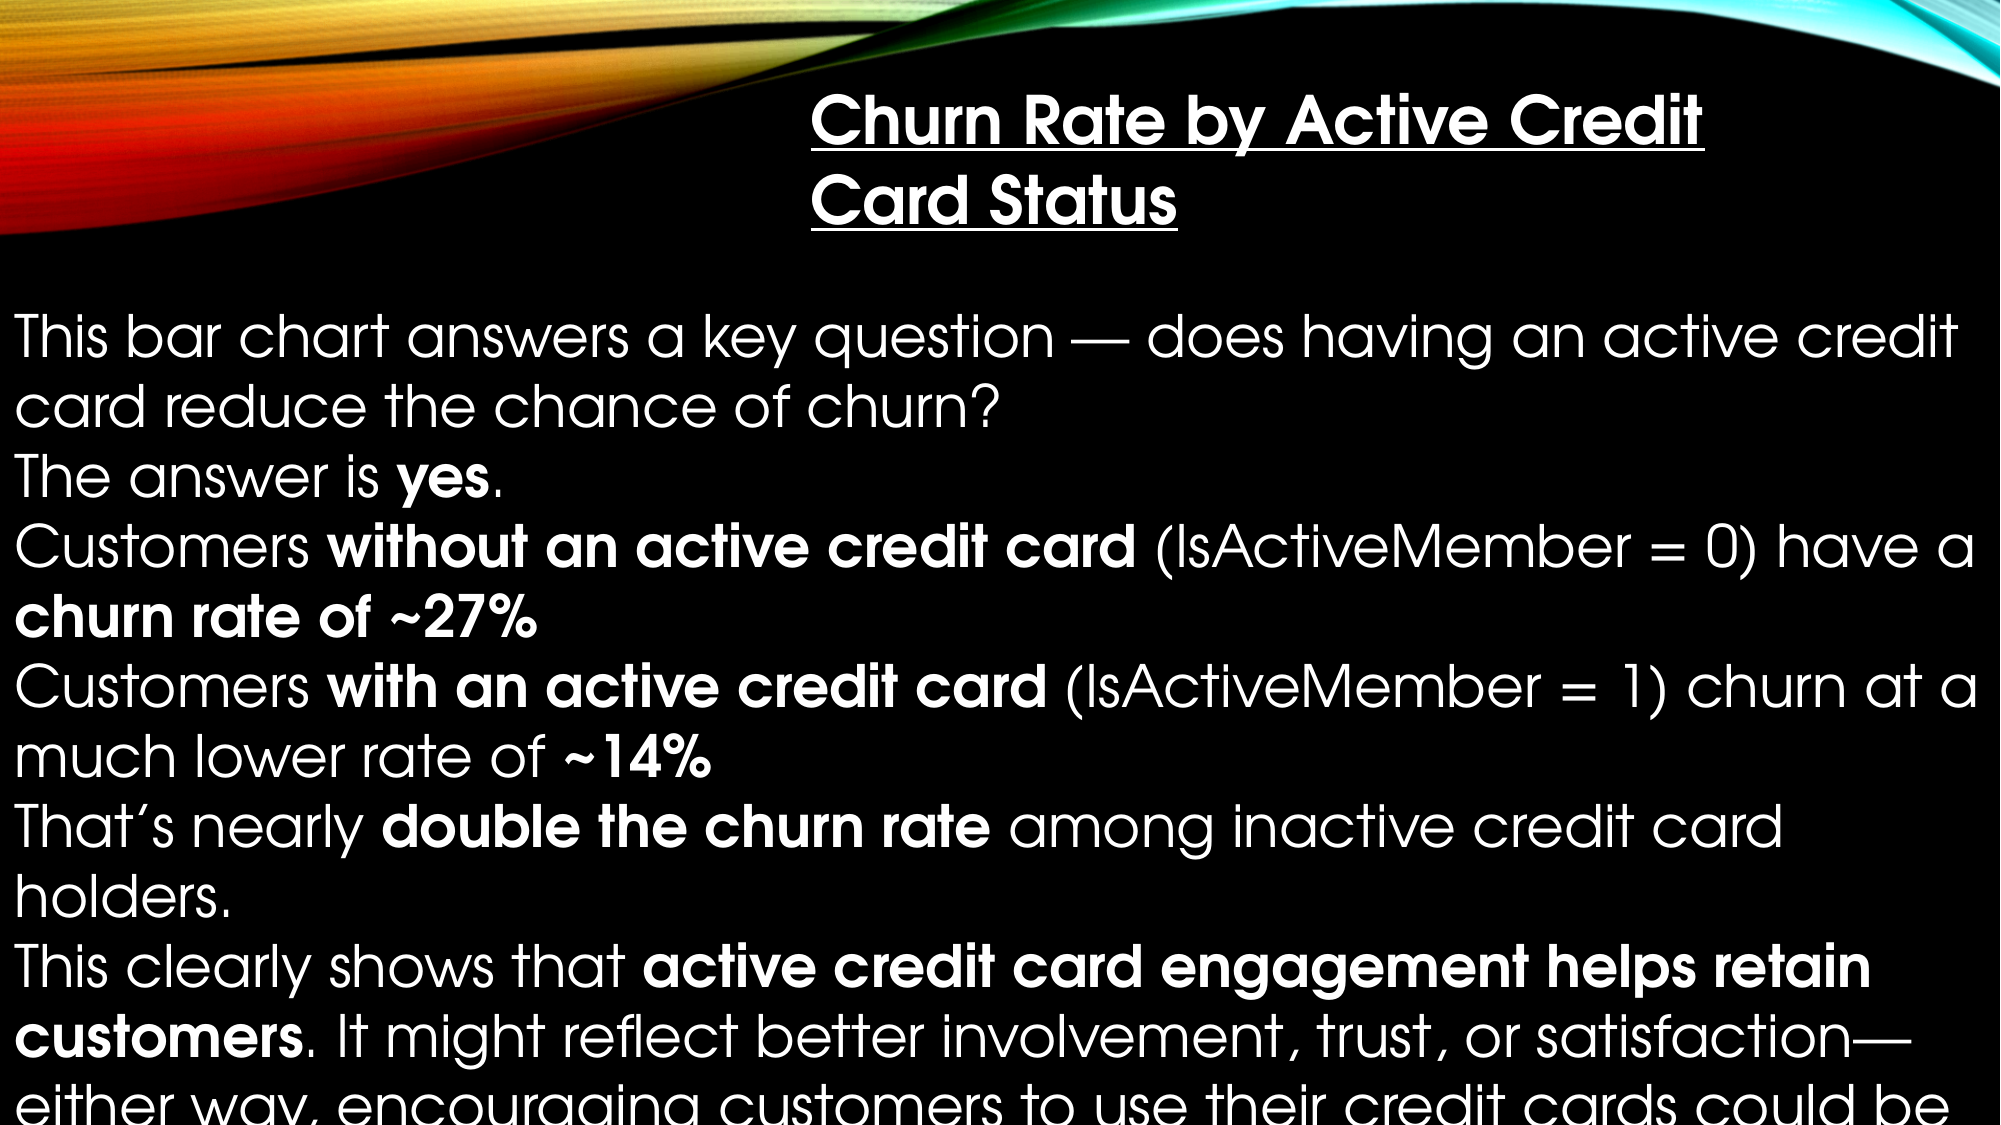

Churn Rate by Active Credit Card Status
This bar chart answers a key question — does having an active credit card reduce the chance of churn?
The answer is yes.
Customers without an active credit card (IsActiveMember = 0) have a churn rate of ~27%
Customers with an active credit card (IsActiveMember = 1) churn at a much lower rate of ~14%
That’s nearly double the churn rate among inactive credit card holders.
This clearly shows that active credit card engagement helps retain customers. It might reflect better involvement, trust, or satisfaction—either way, encouraging customers to use their credit cards could be a powerful way to reduce churn.